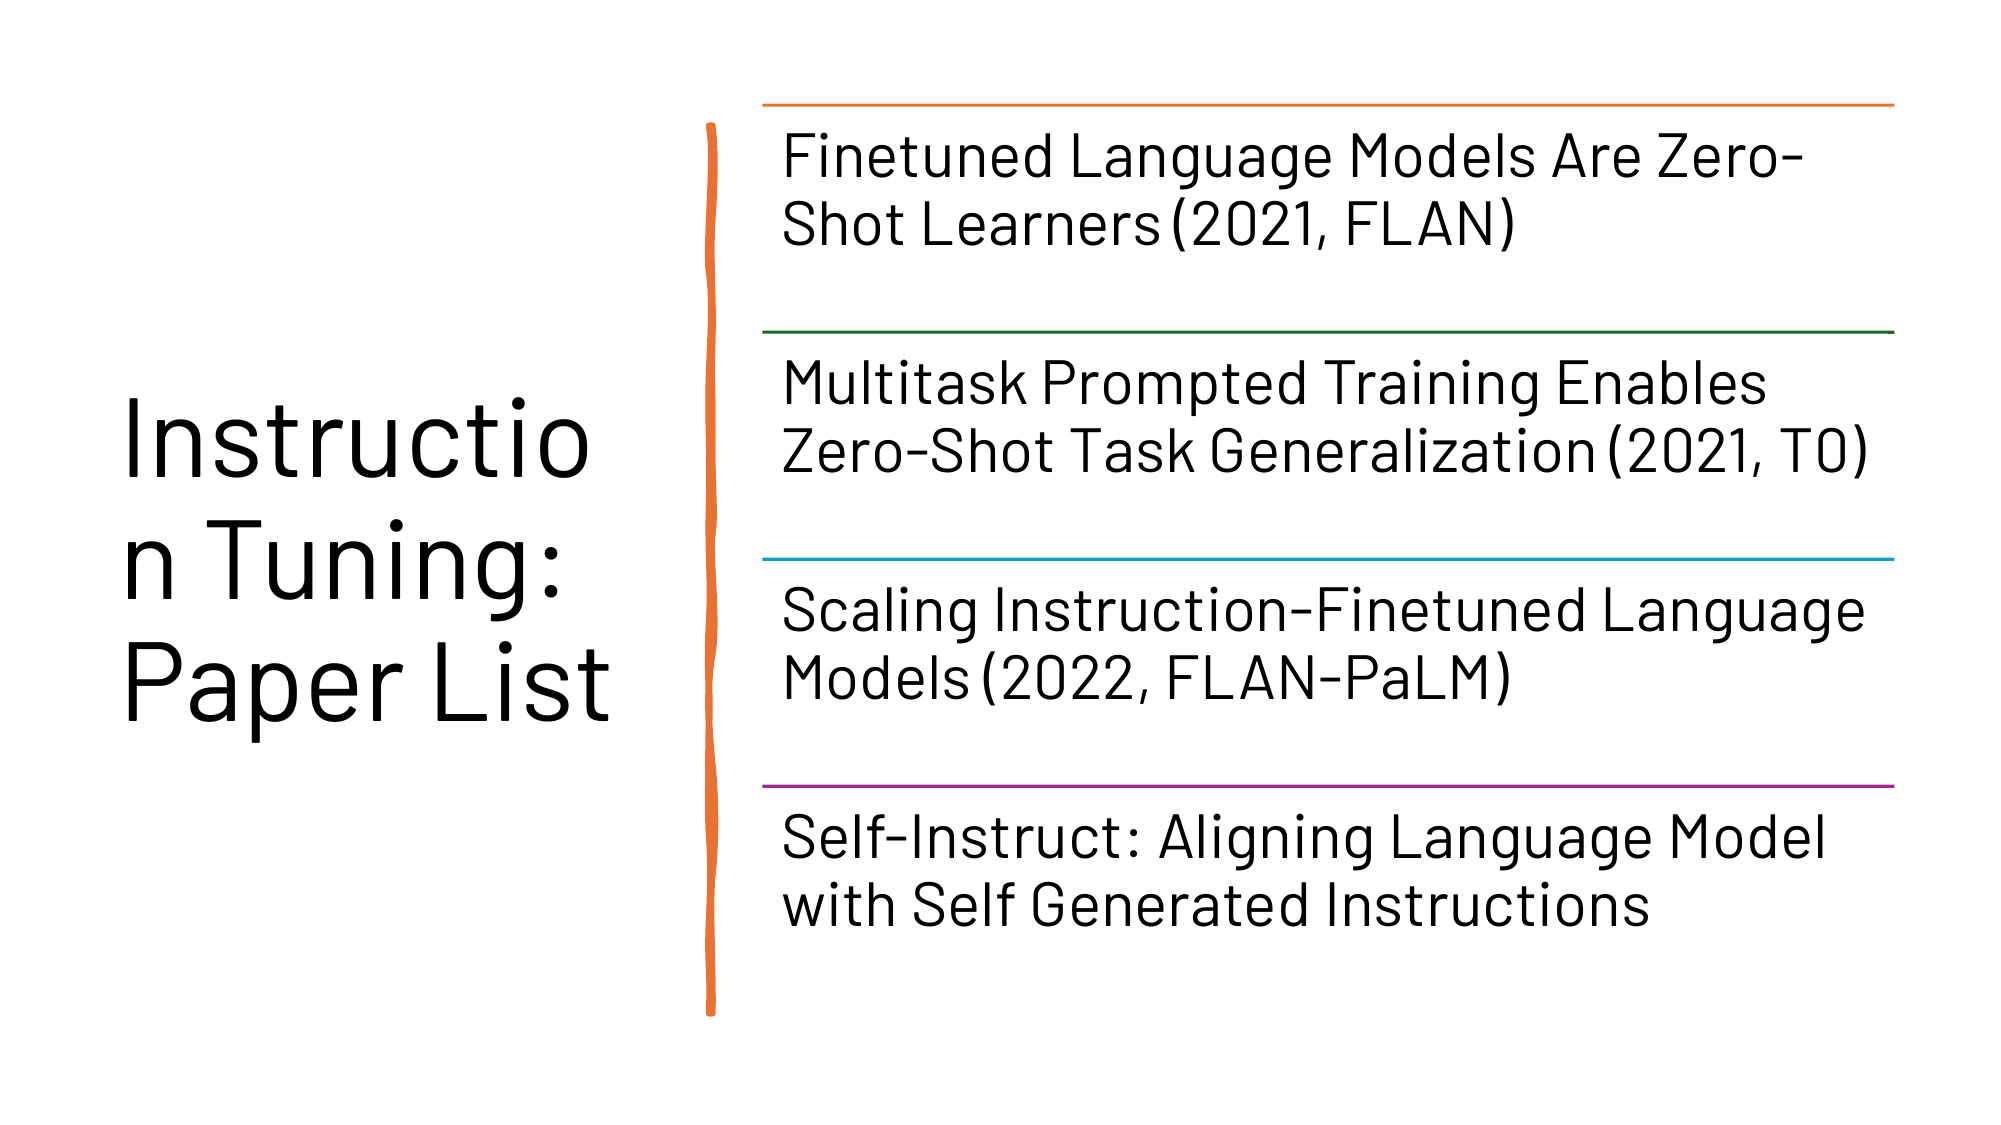

Finetuned Language Models Are Zero-Shot Learners (2021, FLAN)
Multitask Prompted Training Enables Zero-Shot Task Generalization (2021, T0)
Scaling Instruction-Finetuned Language Models (2022, FLAN-PaLM)
Self-Instruct: Aligning Language Model with Self Generated Instructions
# Instruction Tuning: Paper List